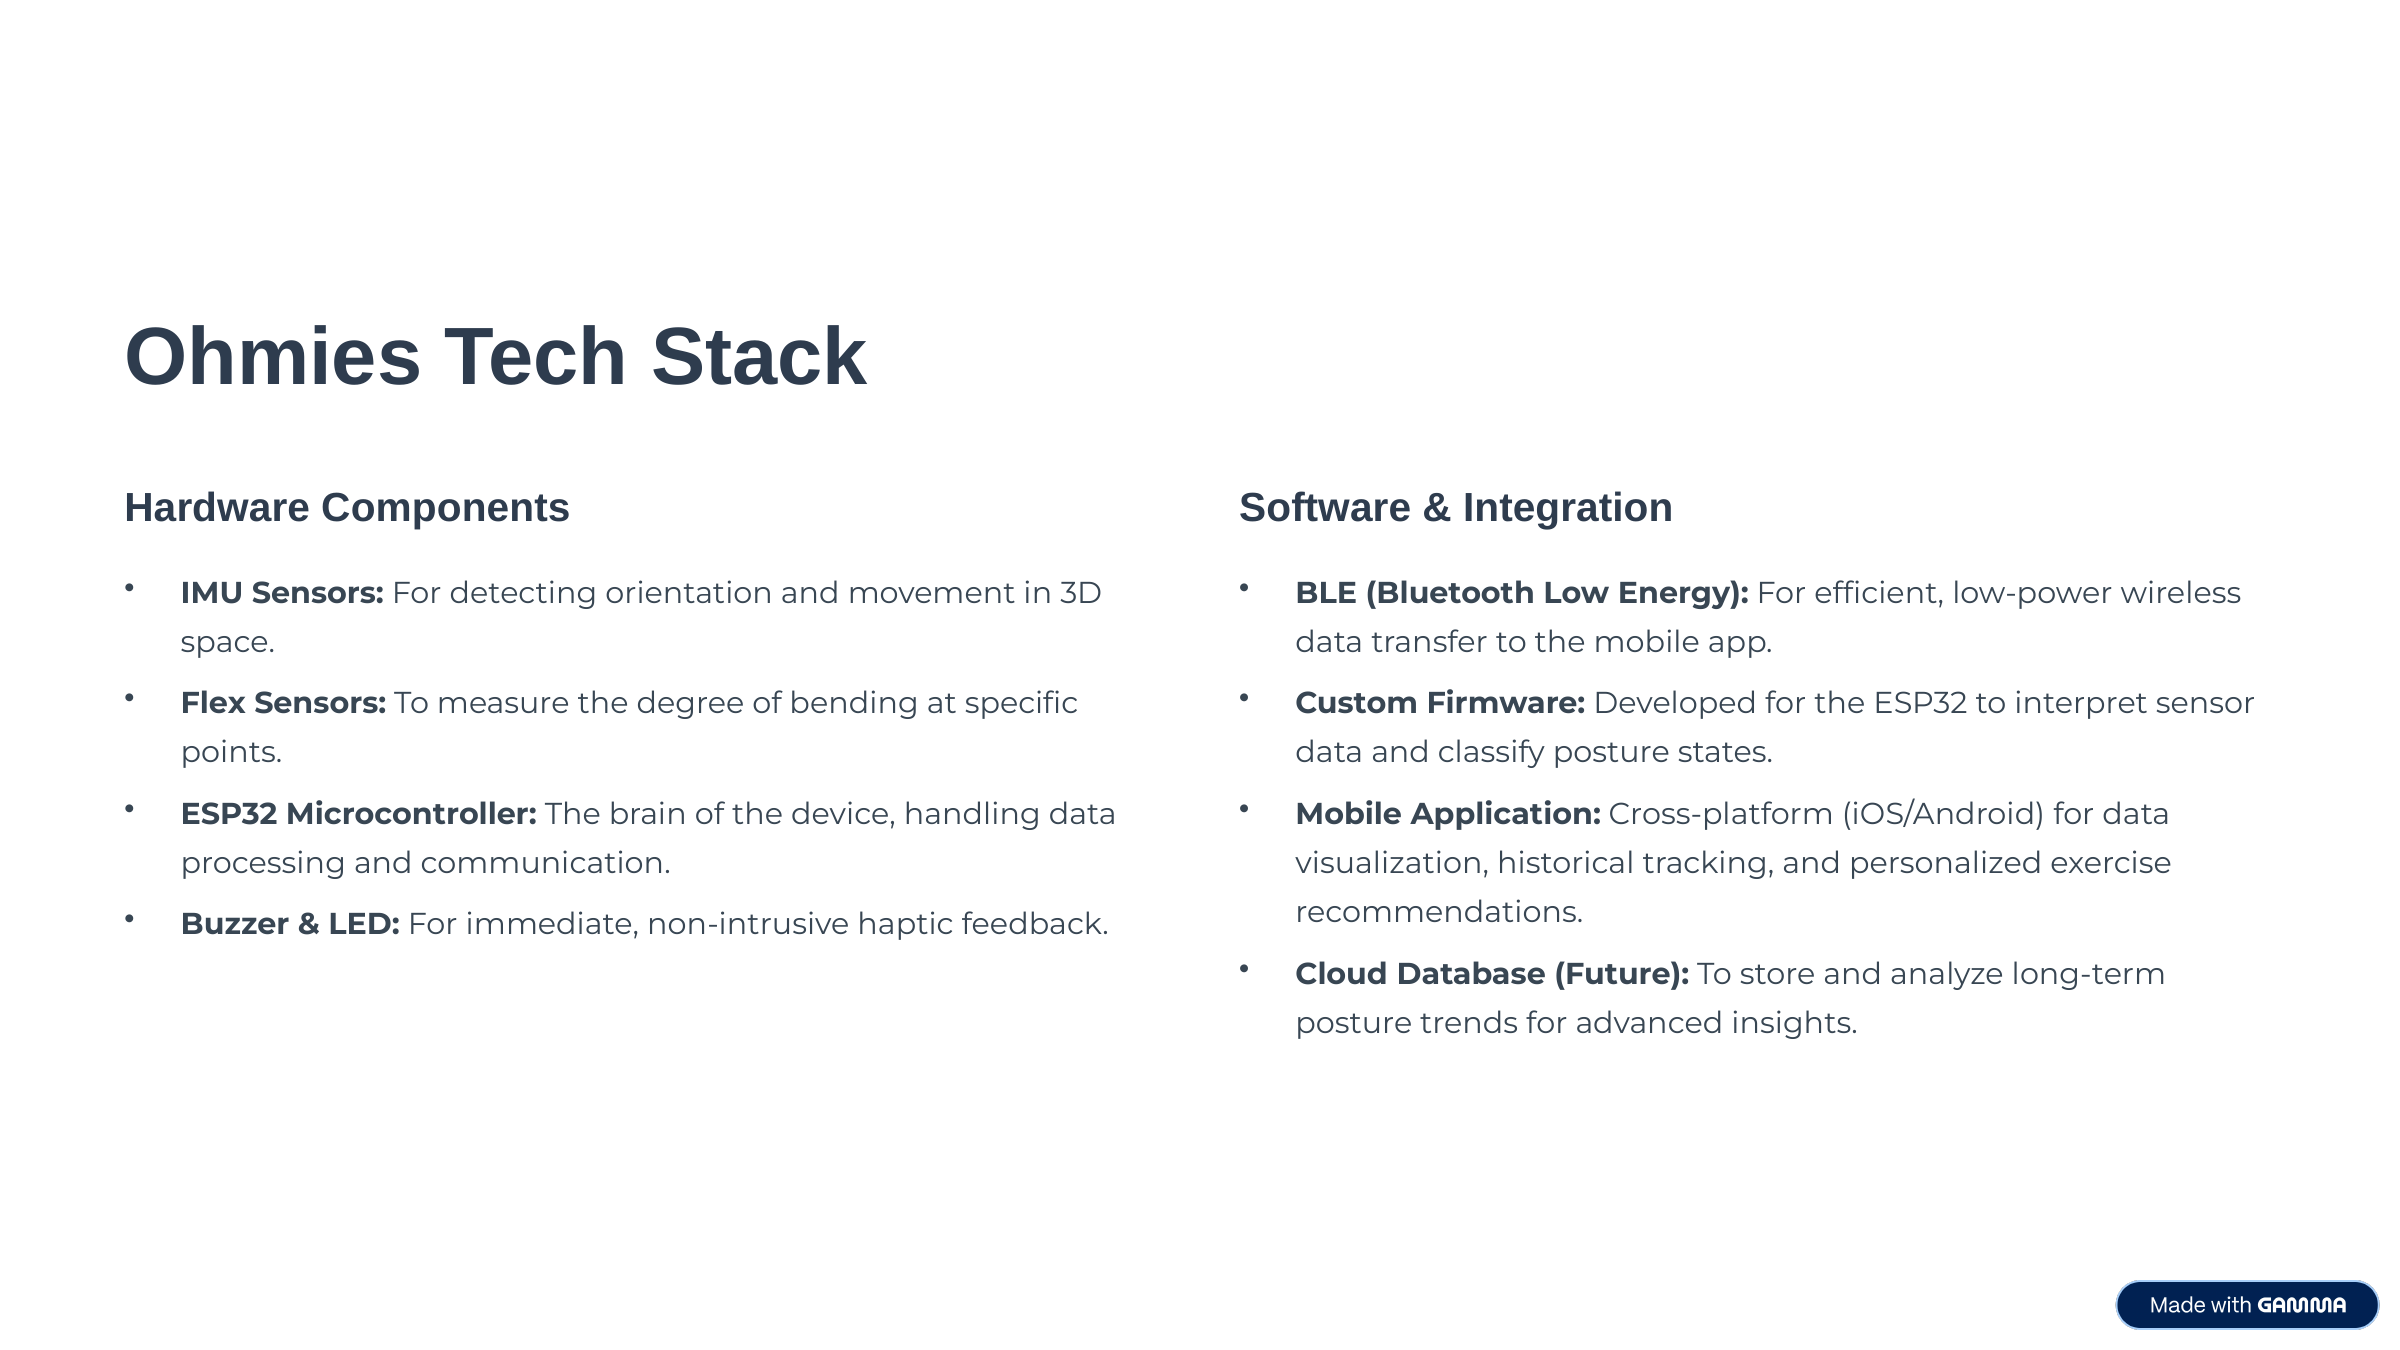

Ohmies Tech Stack
Hardware Components
Software & Integration
IMU Sensors: For detecting orientation and movement in 3D space.
BLE (Bluetooth Low Energy): For efficient, low-power wireless data transfer to the mobile app.
Flex Sensors: To measure the degree of bending at specific points.
Custom Firmware: Developed for the ESP32 to interpret sensor data and classify posture states.
ESP32 Microcontroller: The brain of the device, handling data processing and communication.
Mobile Application: Cross-platform (iOS/Android) for data visualization, historical tracking, and personalized exercise recommendations.
Buzzer & LED: For immediate, non-intrusive haptic feedback.
Cloud Database (Future): To store and analyze long-term posture trends for advanced insights.